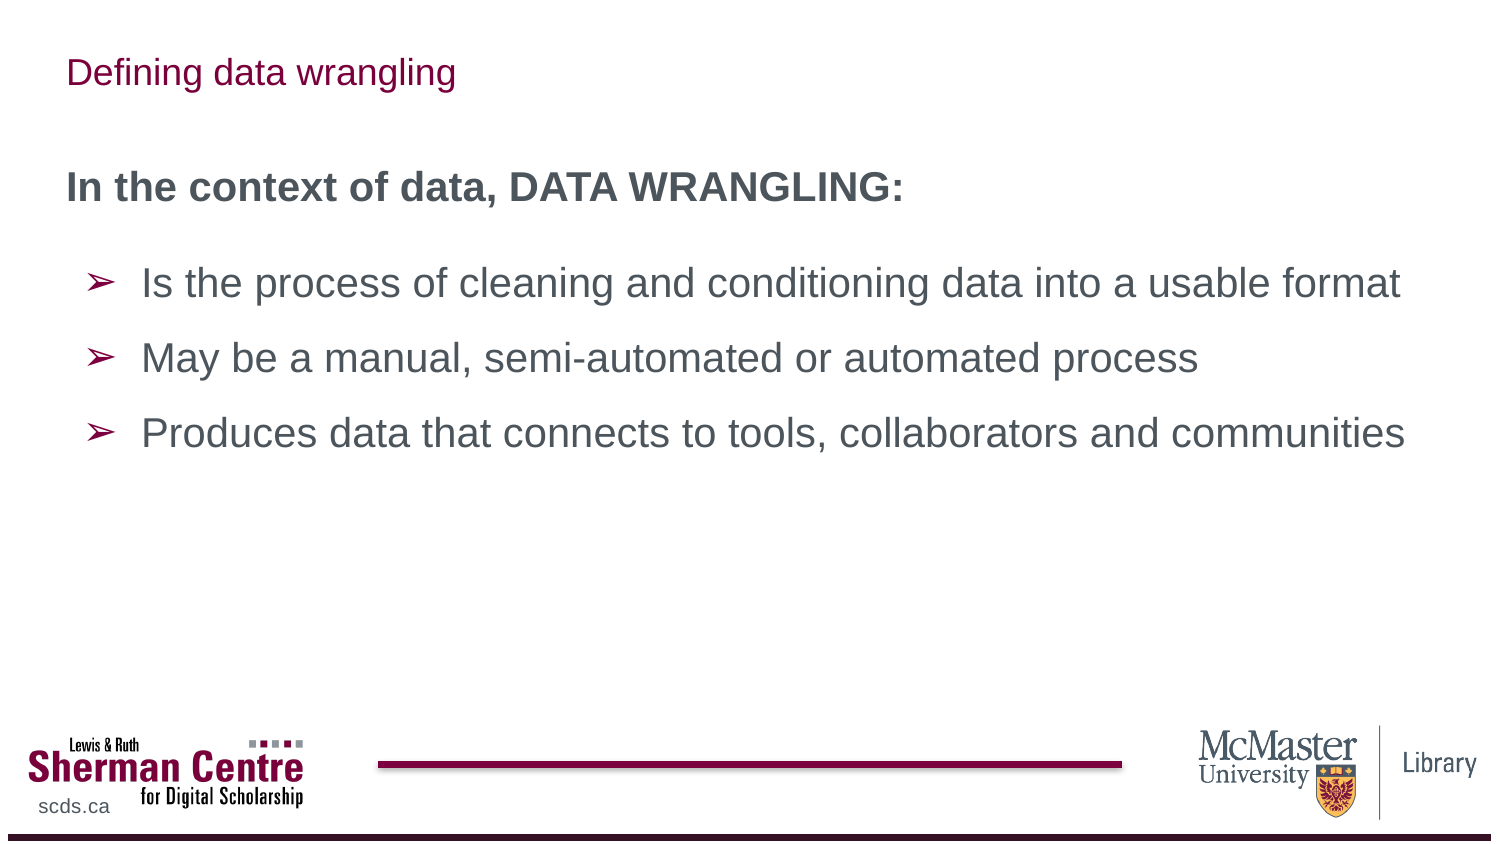

# Defining data wrangling
In the context of data, DATA WRANGLING:
Is the process of cleaning and conditioning data into a usable format
May be a manual, semi-automated or automated process
Produces data that connects to tools, collaborators and communities